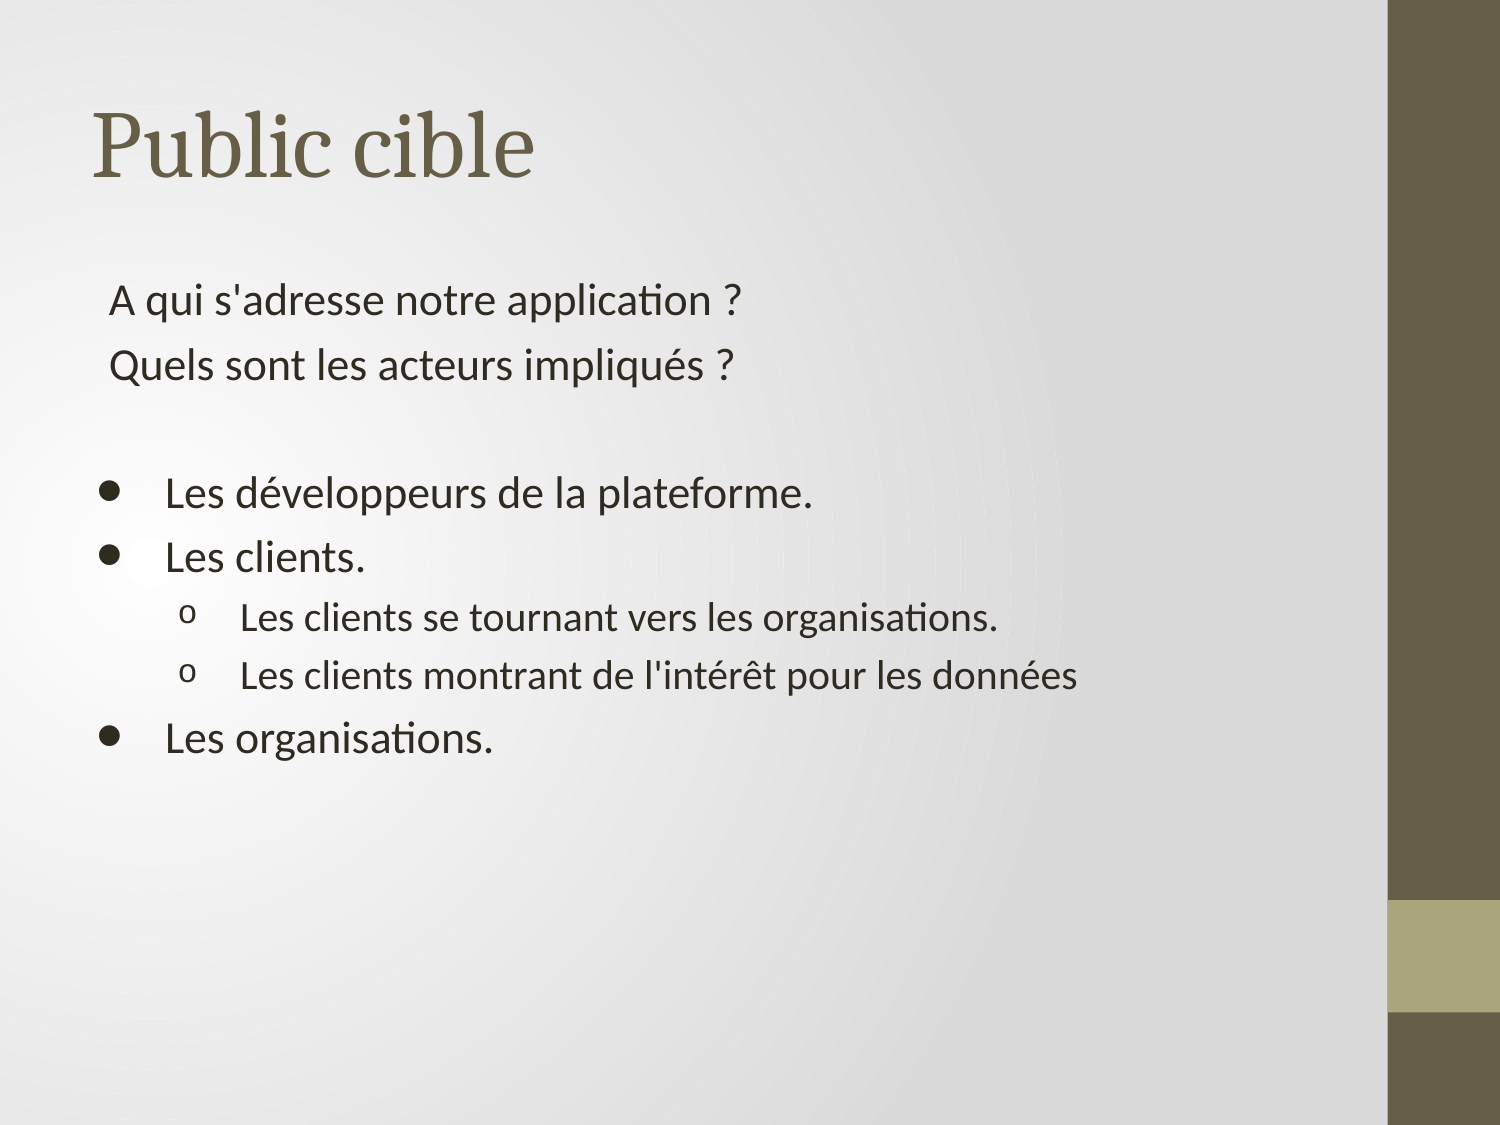

# Public cible
A qui s'adresse notre application ?
Quels sont les acteurs impliqués ?

Les développeurs de la plateforme.
Les clients.
Les clients se tournant vers les organisations.
Les clients montrant de l'intérêt pour les données
Les organisations.